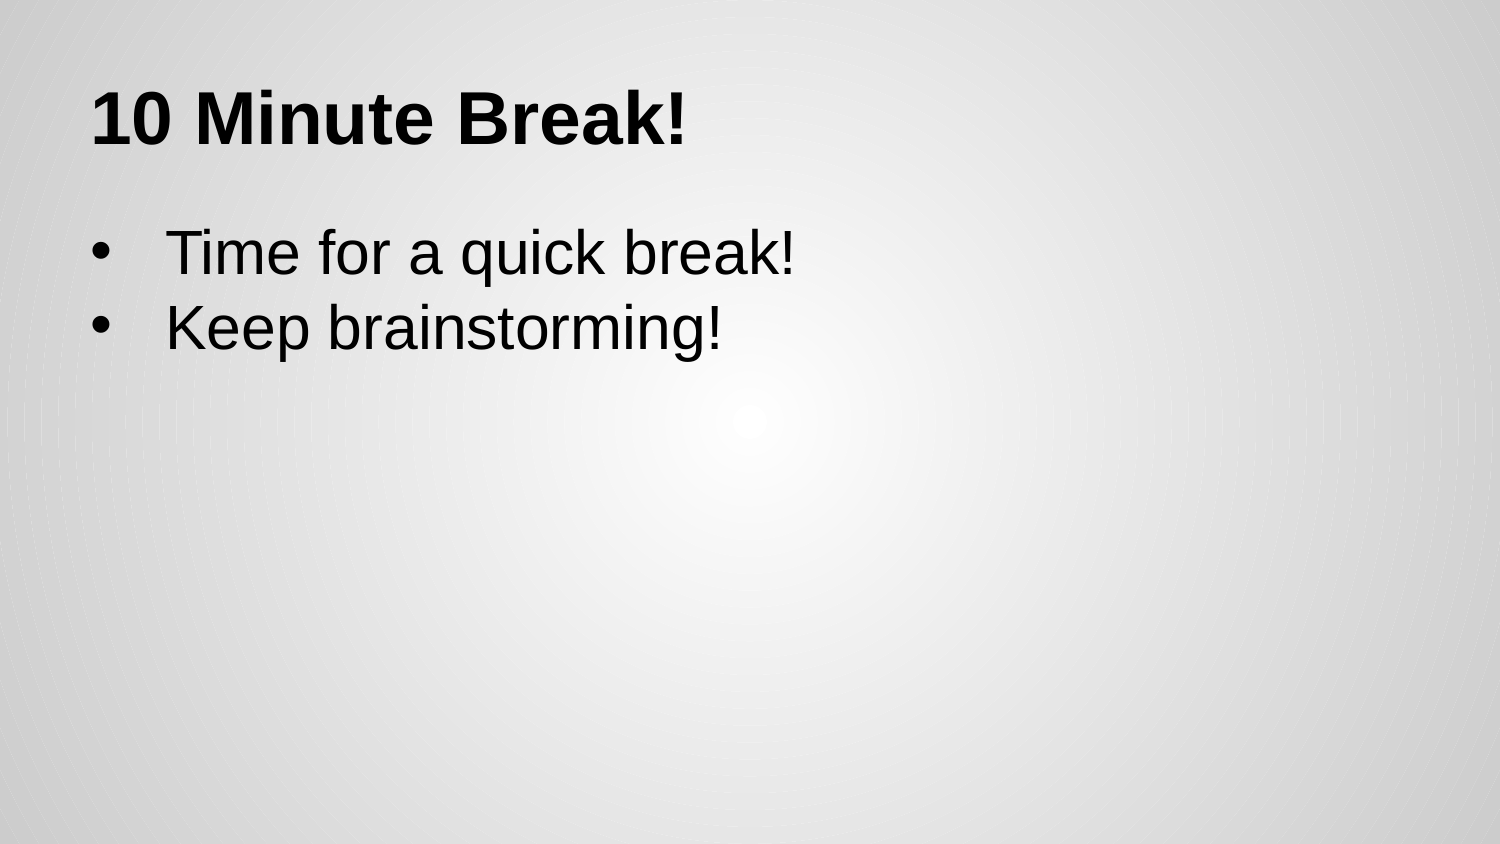

# 10 Minute Break!
Time for a quick break!
Keep brainstorming!